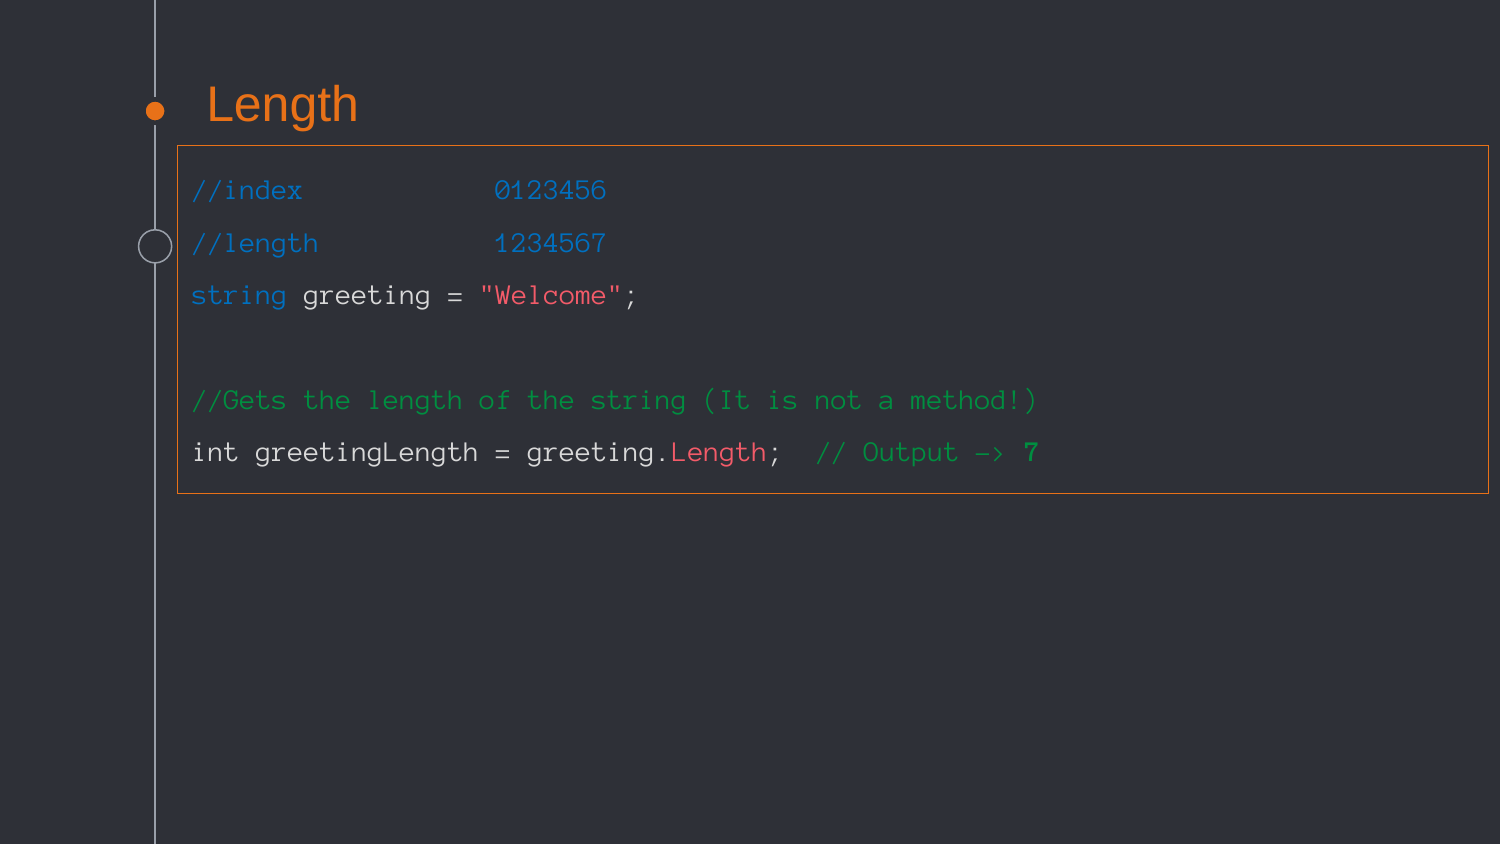

# Length
//index            0123456
//length           1234567
string greeting = "Welcome";

//Gets the length of the string (It is not a method!)
int greetingLength = greeting.Length;  // Output -> 7